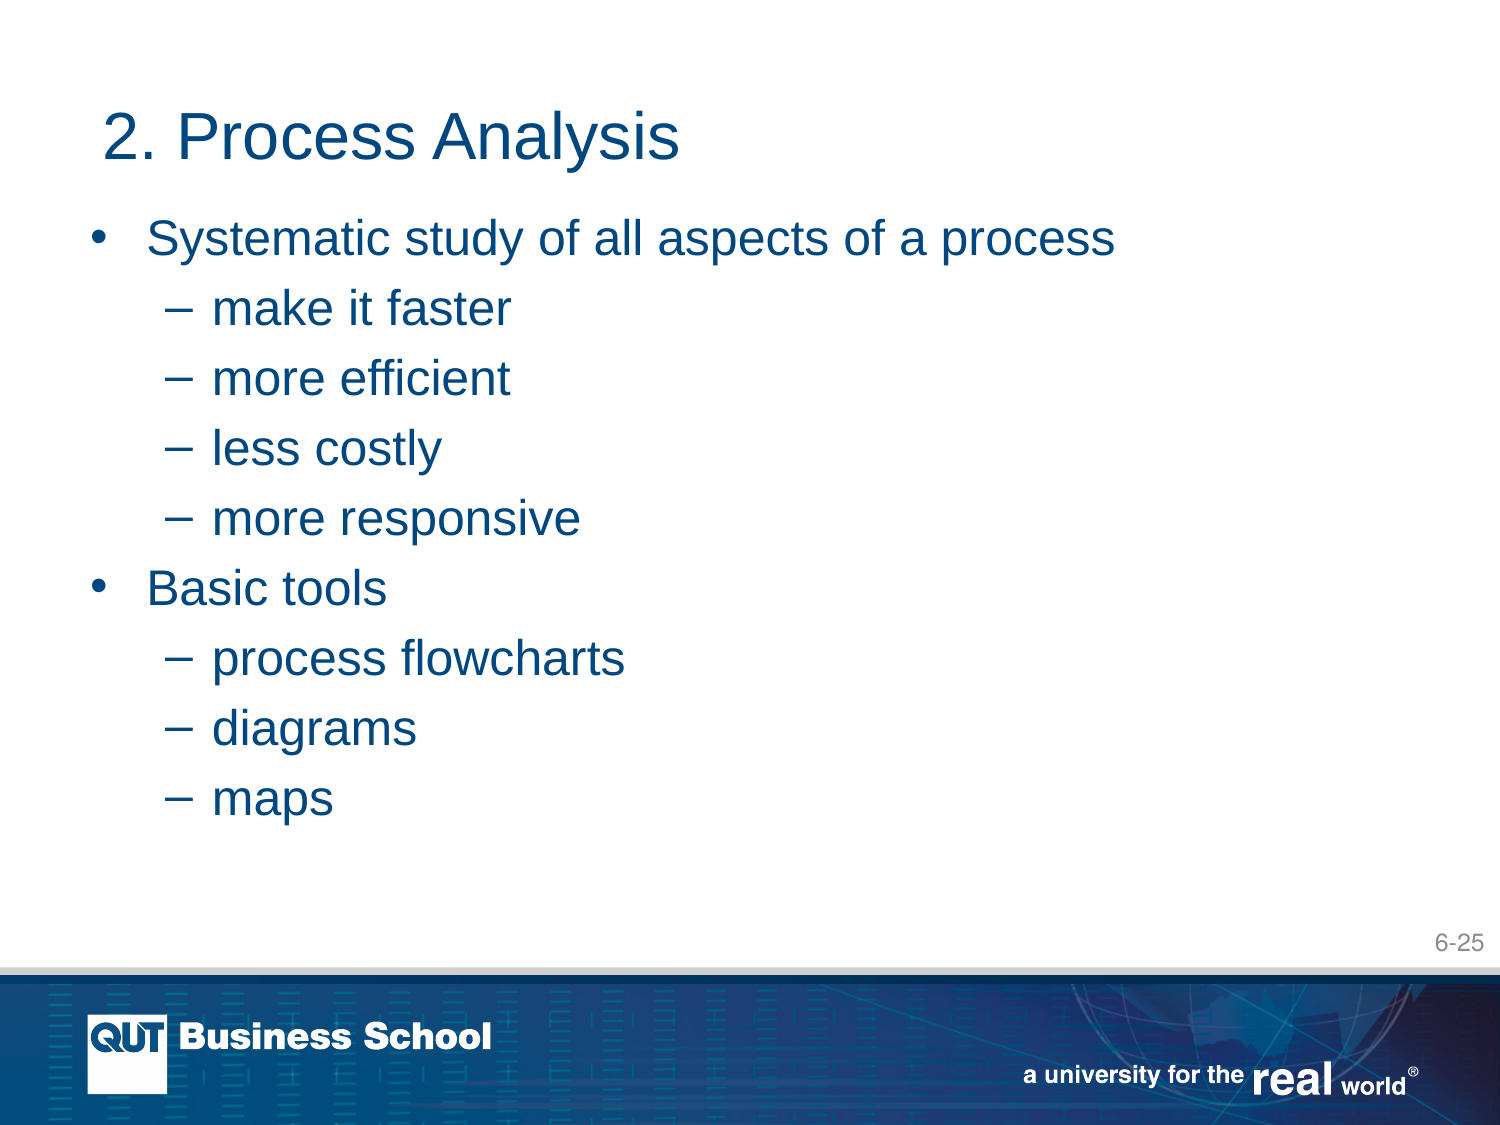

# 2. Process Analysis
Systematic study of all aspects of a process
make it faster
more efficient
less costly
more responsive
Basic tools
process flowcharts
diagrams
maps

6-25